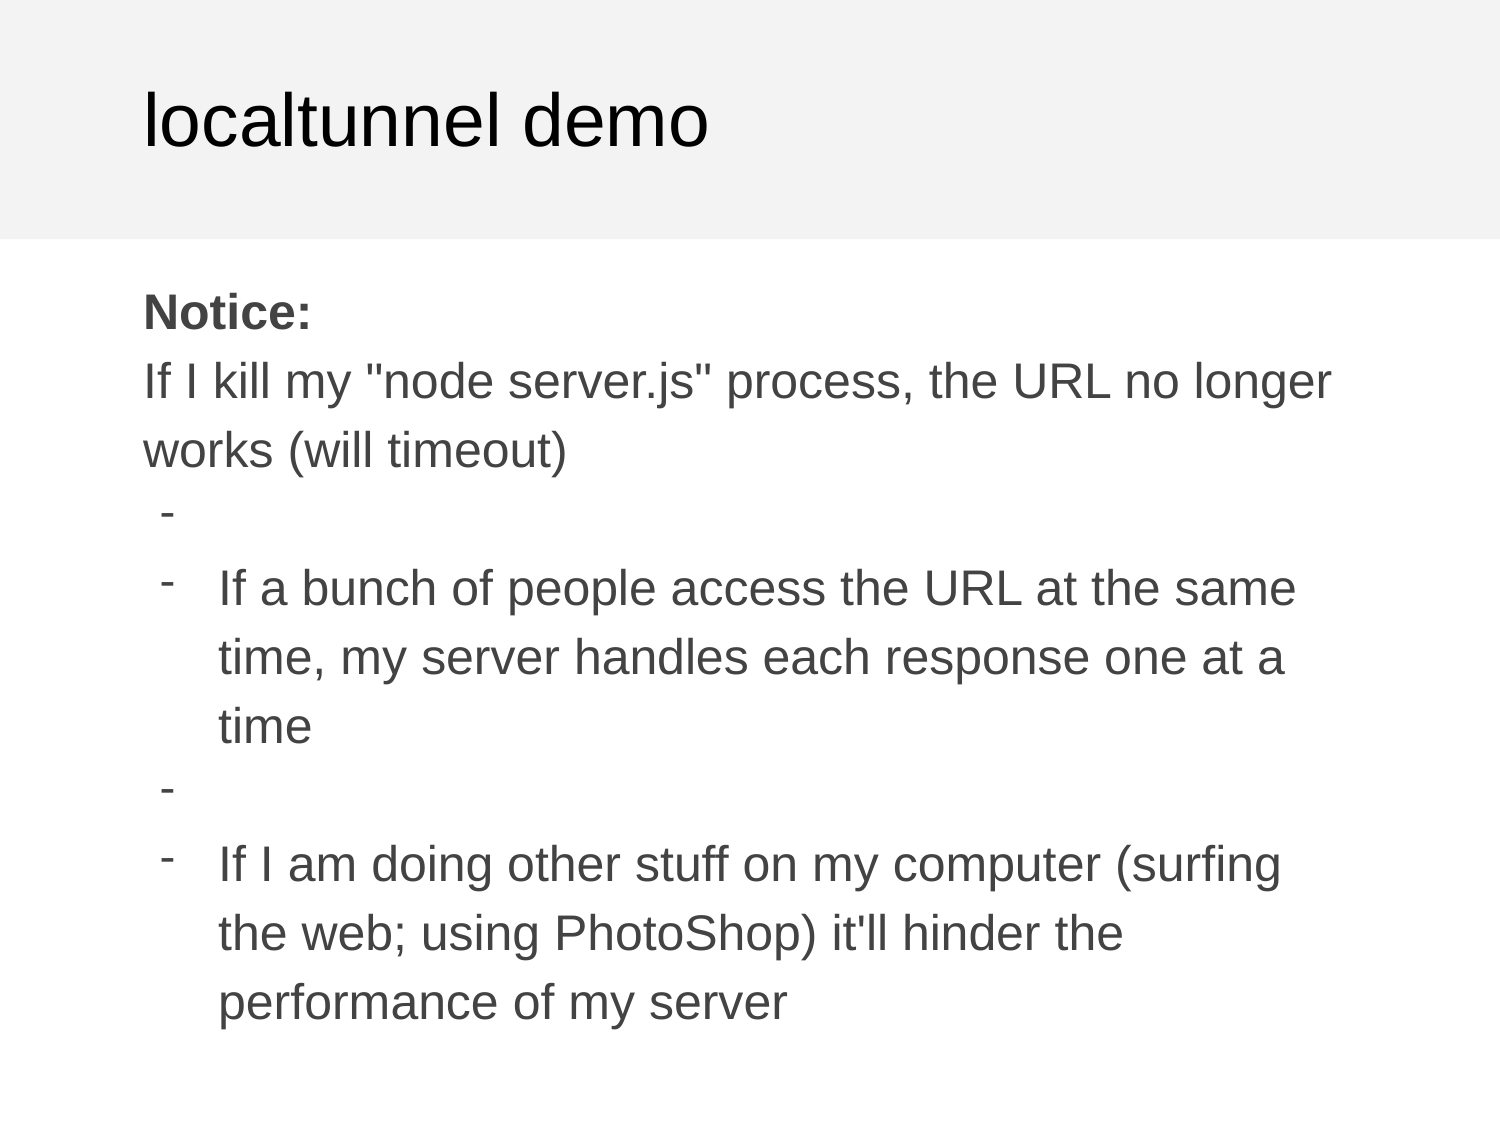

localtunnel demo
Notice:
If I kill my "node server.js" process, the URL no longer works (will timeout)

If a bunch of people access the URL at the same time, my server handles each response one at a time

If I am doing other stuff on my computer (surfing the web; using PhotoShop) it'll hinder the performance of my server